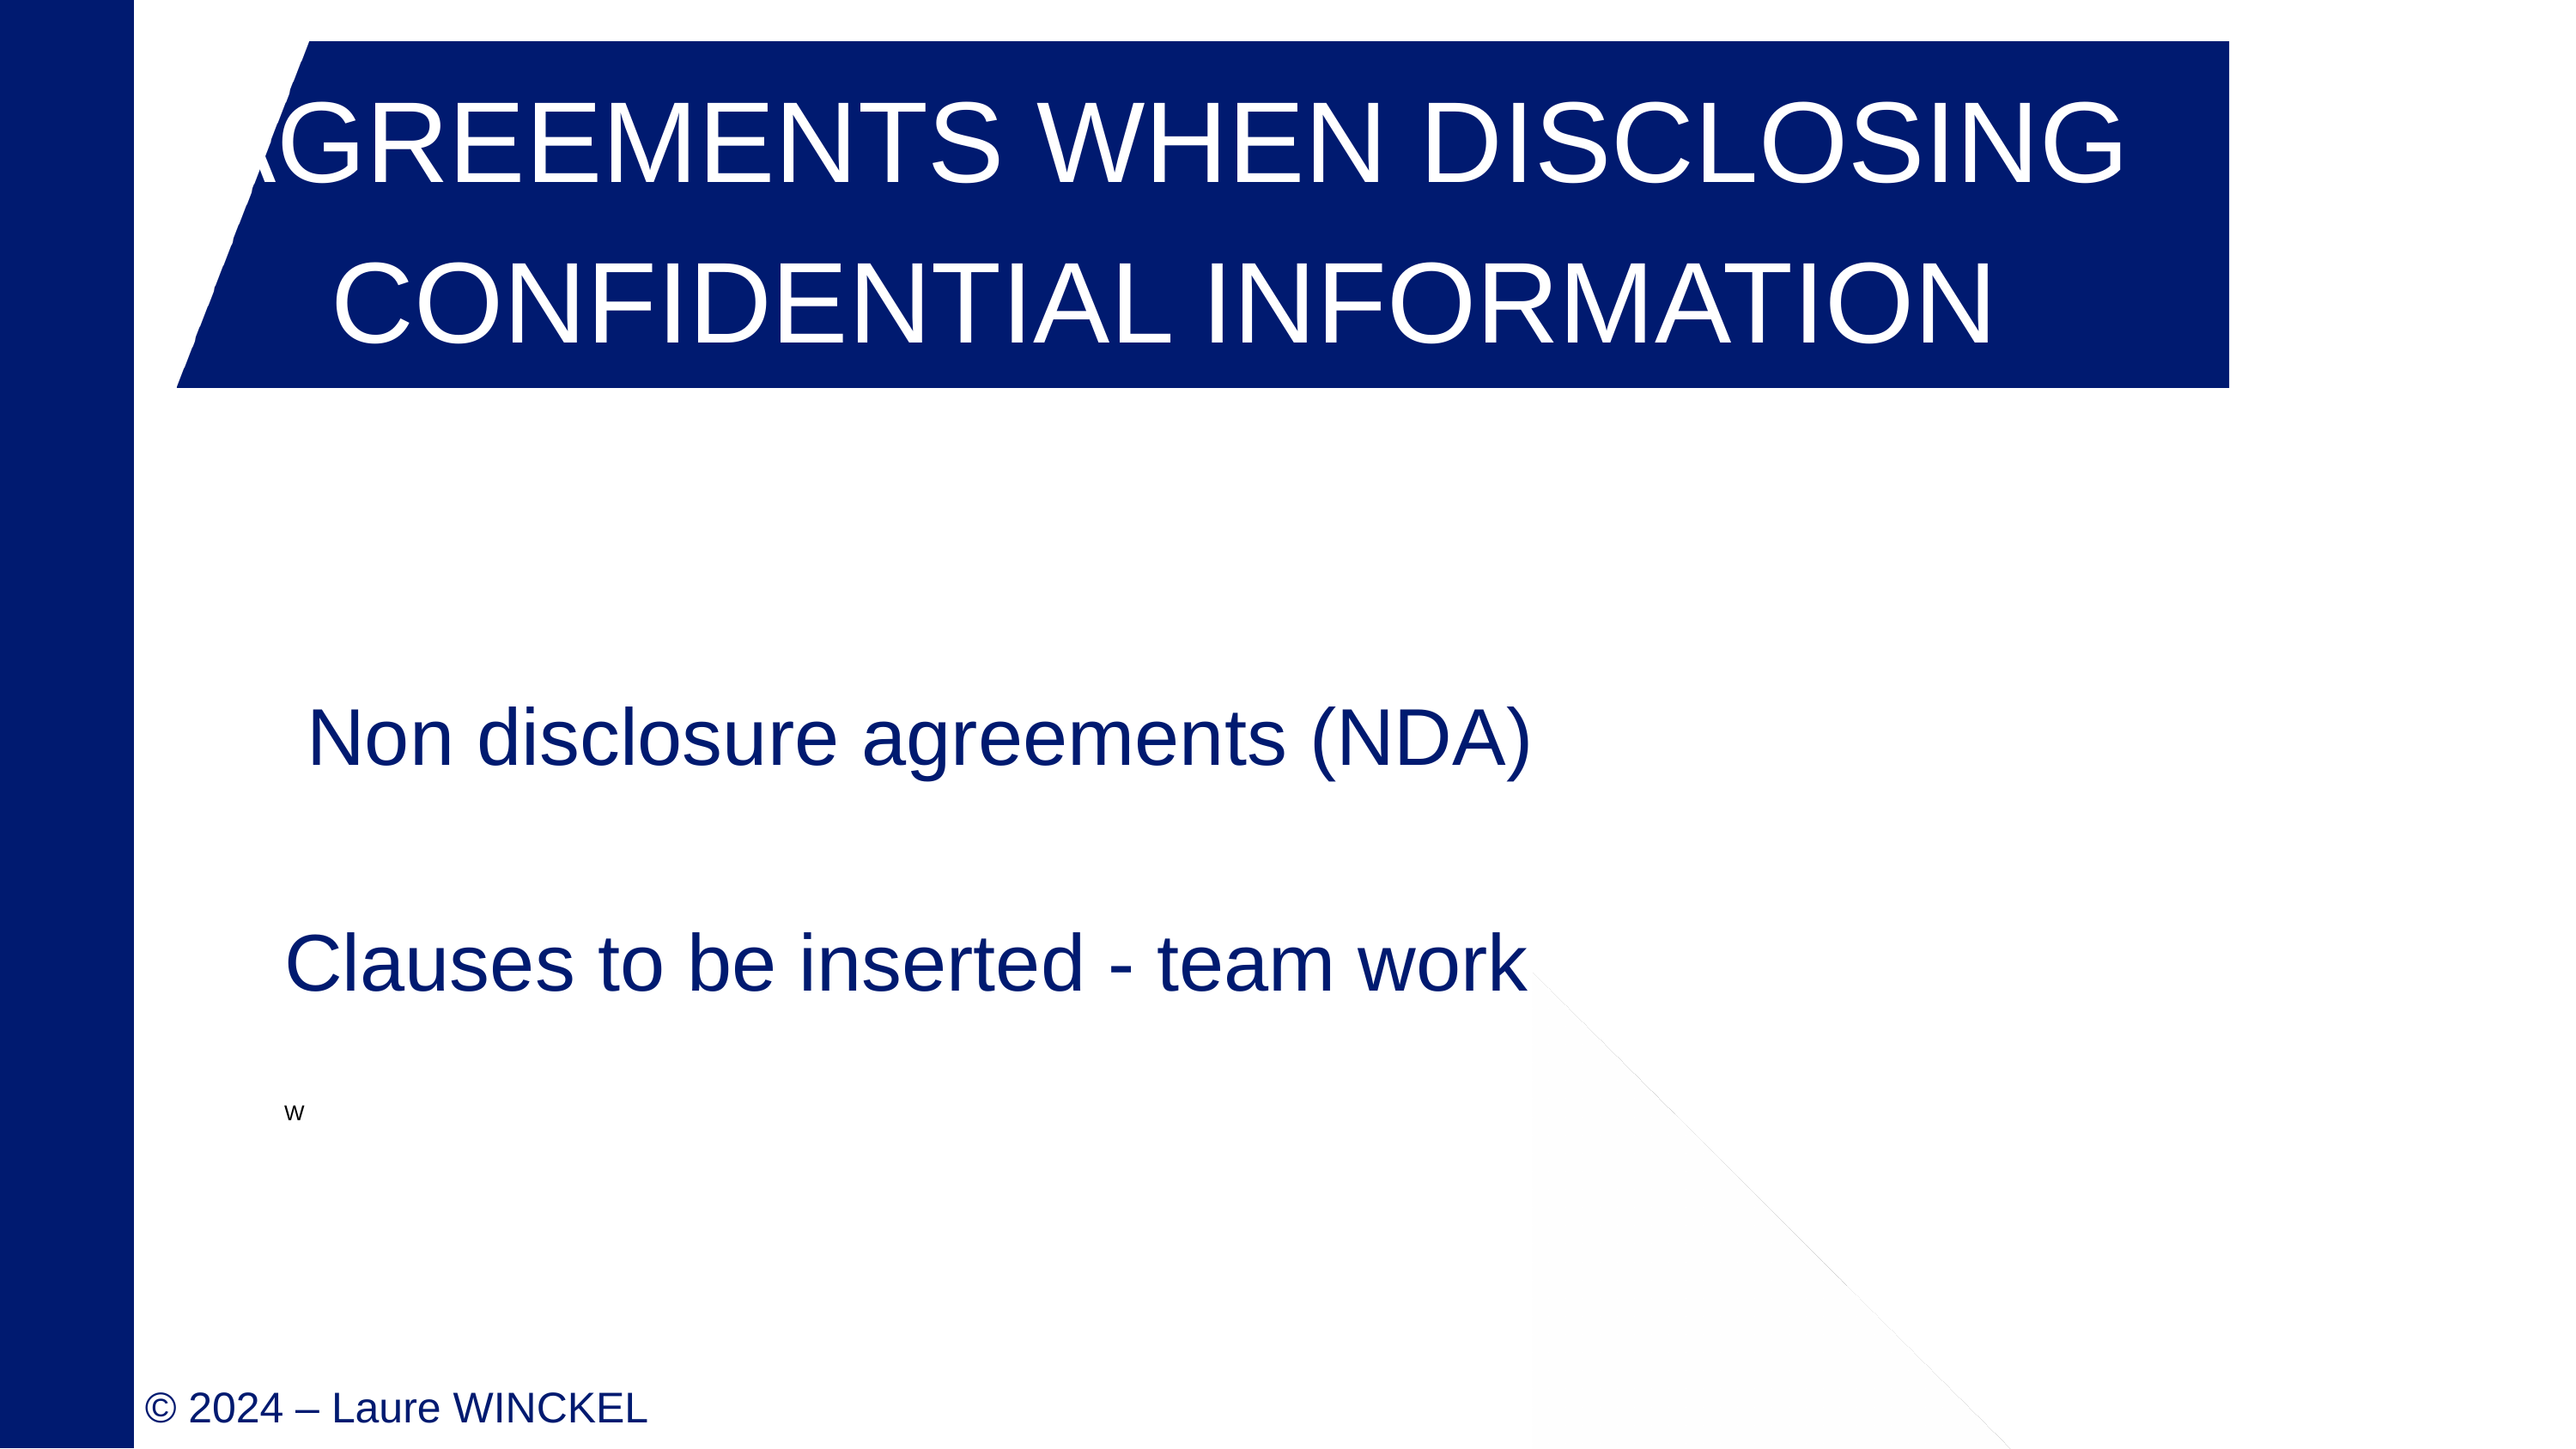

AGREEMENTS WHEN DISCLOSING CONFIDENTIAL INFORMATION
 Non disclosure agreements (NDA)

Clauses to be inserted - team work

W

© 2024 – Laure WINCKEL